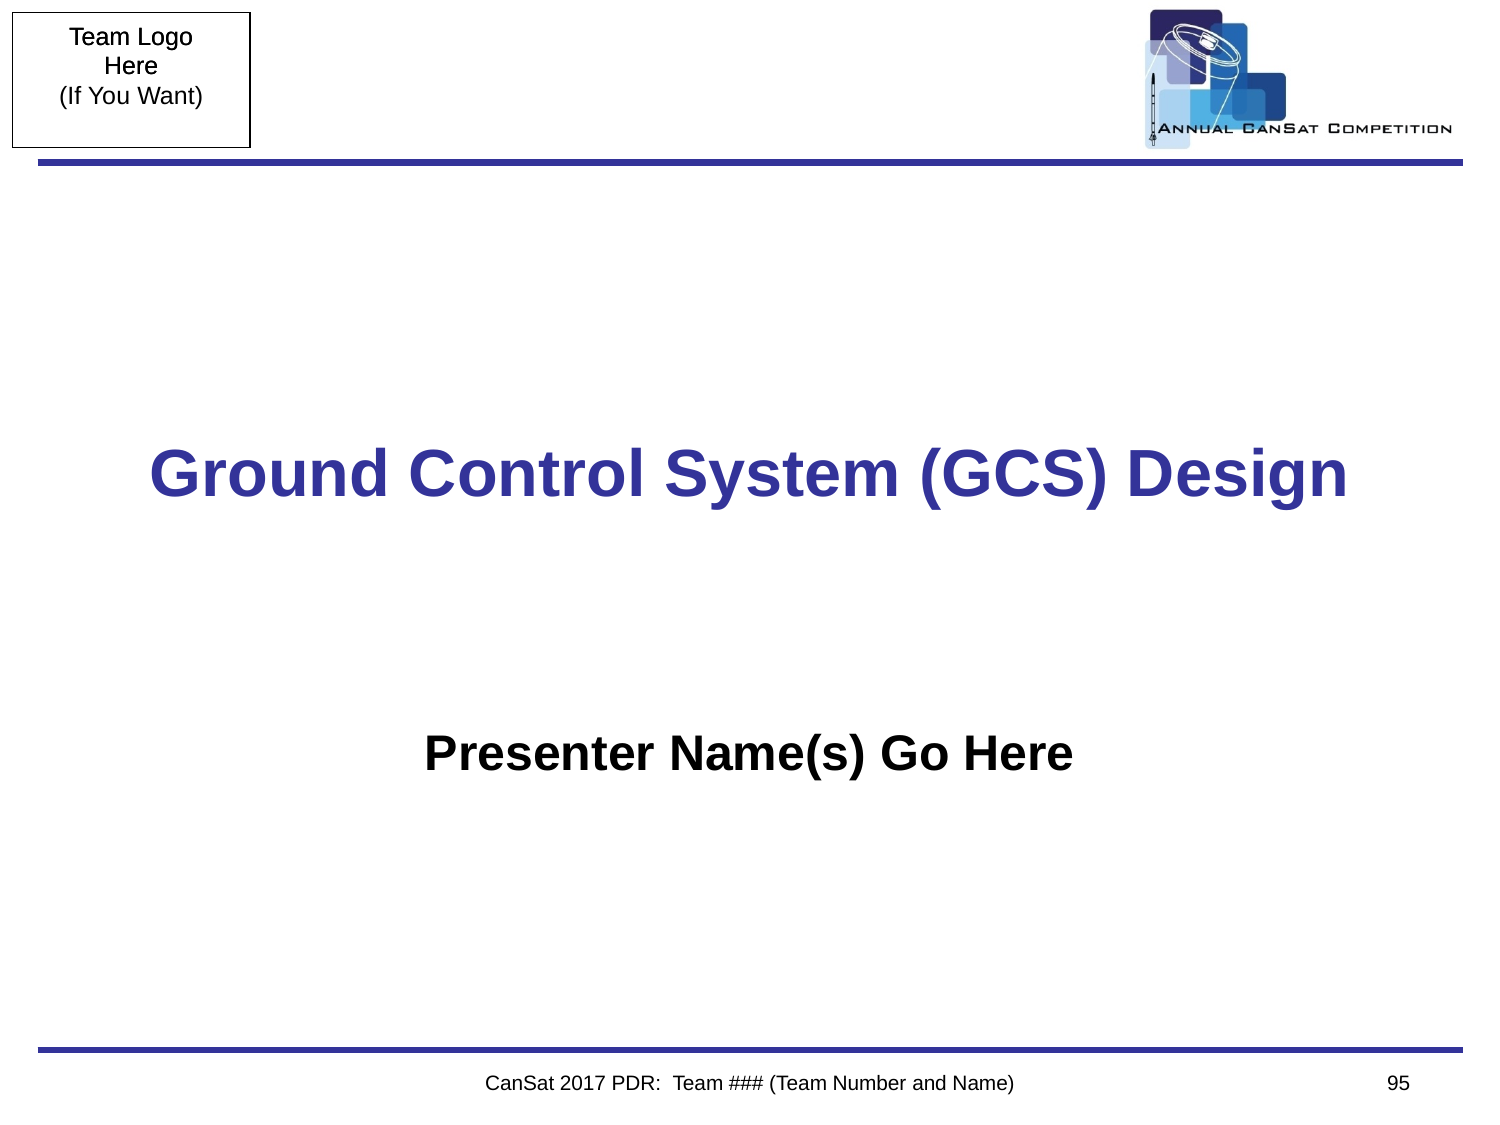

# Ground Control System (GCS) Design
Presenter Name(s) Go Here
CanSat 2017 PDR:  Team ### (Team Number and Name)
95